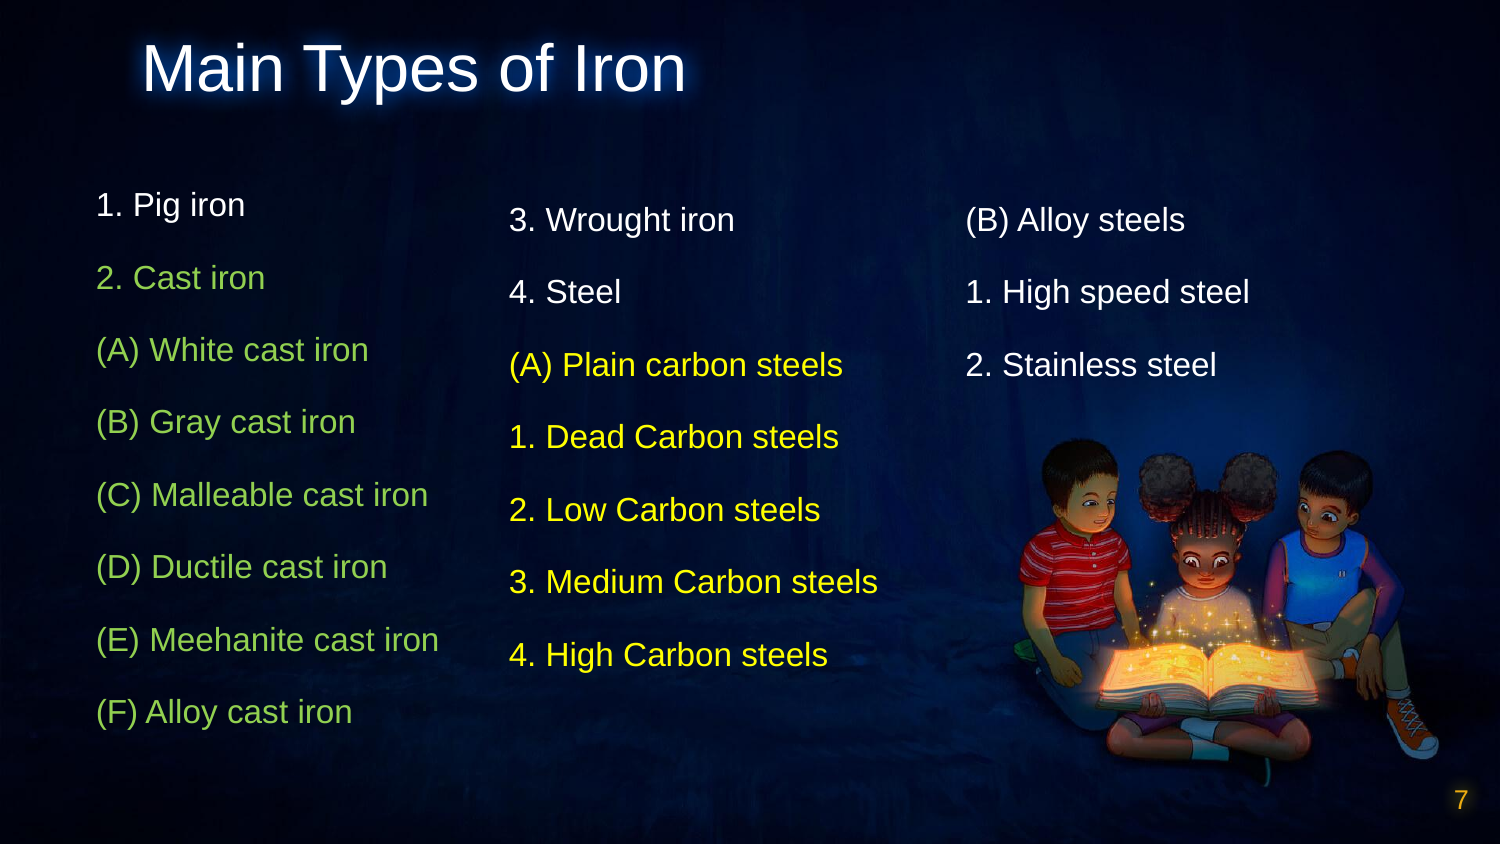

# Main Types of Iron
1. Pig iron
2. Cast iron
(A) White cast iron
(B) Gray cast iron
(C) Malleable cast iron
(D) Ductile cast iron
(E) Meehanite cast iron
(F) Alloy cast iron
3. Wrought iron
4. Steel
(A) Plain carbon steels
1. Dead Carbon steels
2. Low Carbon steels
3. Medium Carbon steels
4. High Carbon steels
(B) Alloy steels
1. High speed steel
2. Stainless steel
7